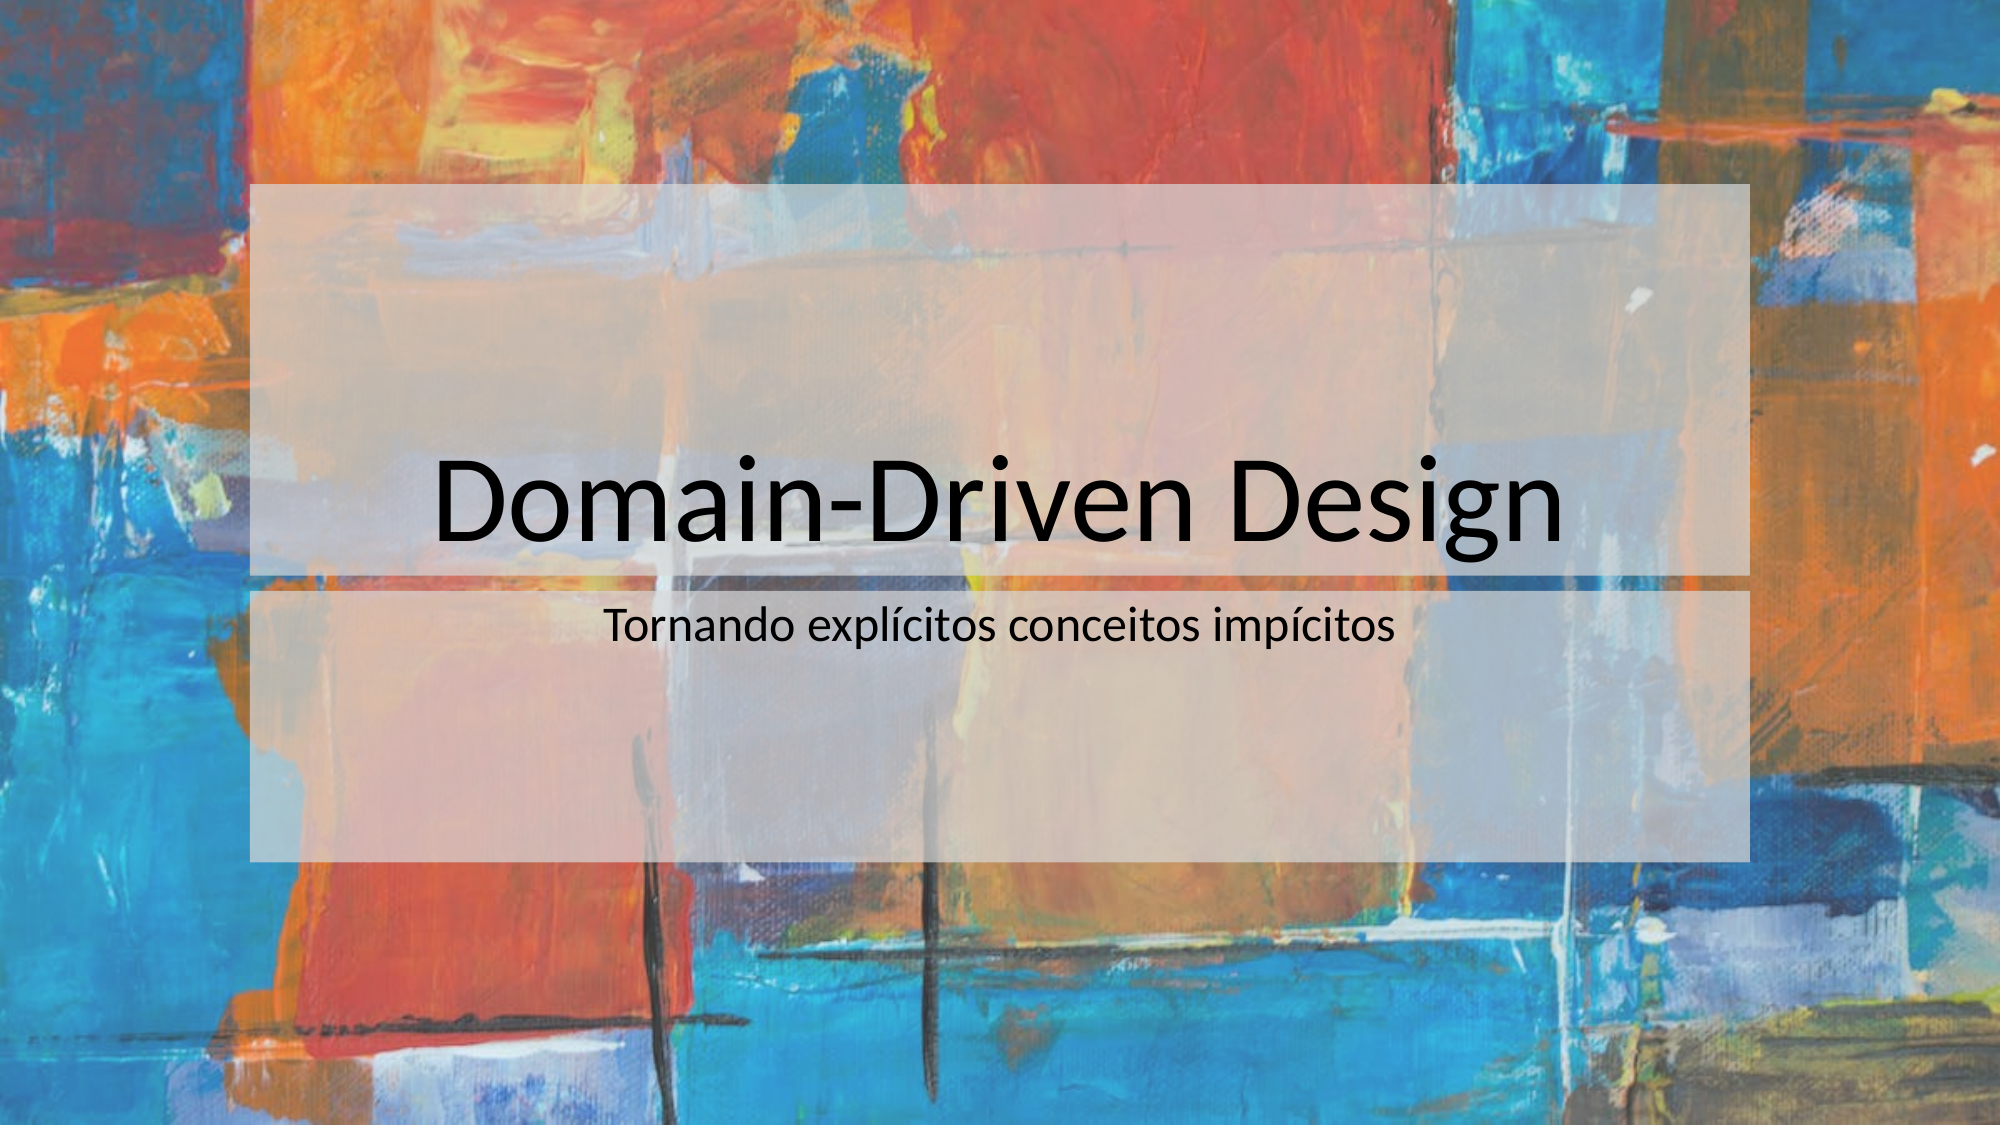

# Domain-Driven Design
Tornando explícitos conceitos impícitos